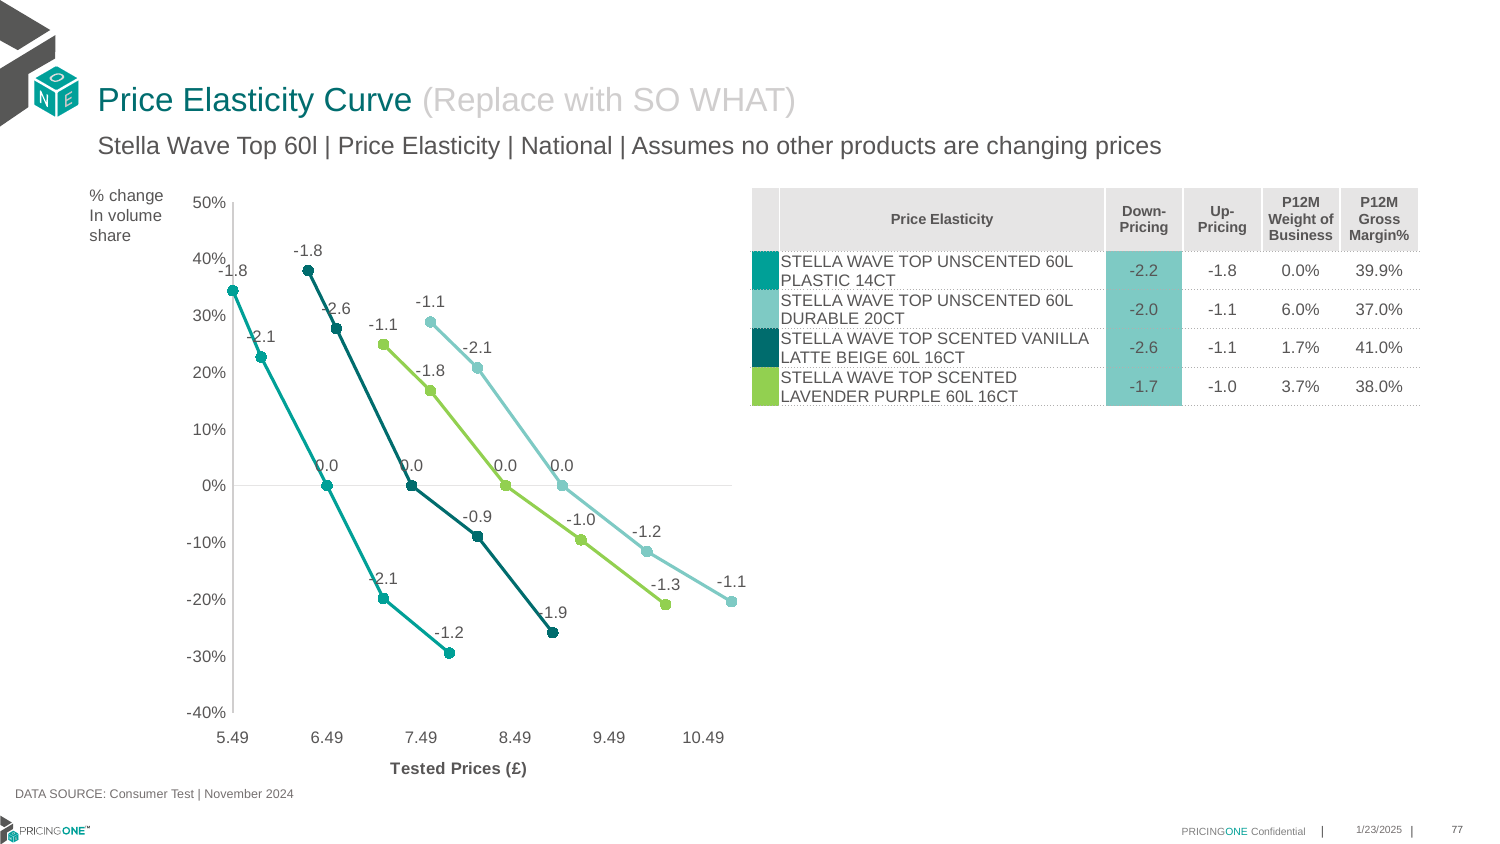

# Price Elasticity Curve (Replace with SO WHAT)
Stella Wave Top 60l | Price Elasticity | National | Assumes no other products are changing prices
% change In volume share
|  | Price Elasticity | Down-Pricing | Up-Pricing | P12M Weight of Business | P12M Gross Margin% |
| --- | --- | --- | --- | --- | --- |
|  | STELLA WAVE TOP UNSCENTED 60L PLASTIC 14CT | -2.2 | -1.8 | 0.0% | 39.9% |
|  | STELLA WAVE TOP UNSCENTED 60L DURABLE 20CT | -2.0 | -1.1 | 6.0% | 37.0% |
|  | STELLA WAVE TOP SCENTED VANILLA LATTE BEIGE 60L 16CT | -2.6 | -1.1 | 1.7% | 41.0% |
|  | STELLA WAVE TOP SCENTED LAVENDER PURPLE 60L 16CT | -1.7 | -1.0 | 3.7% | 38.0% |

### Chart

| Category | STELLA WAVE TOP UNSCENTED 60L PLASTIC 14CT | STELLA WAVE TOP UNSCENTED 60L DURABLE 20CT | STELLA WAVE TOP SCENTED VANILLA LATTE BEIGE 60L 16CT | STELLA WAVE TOP SCENTED LAVENDER PURPLE 60L 16CT |
|---|---|---|---|---|
DATA SOURCE: Consumer Test | November 2024

1/23/2025
77